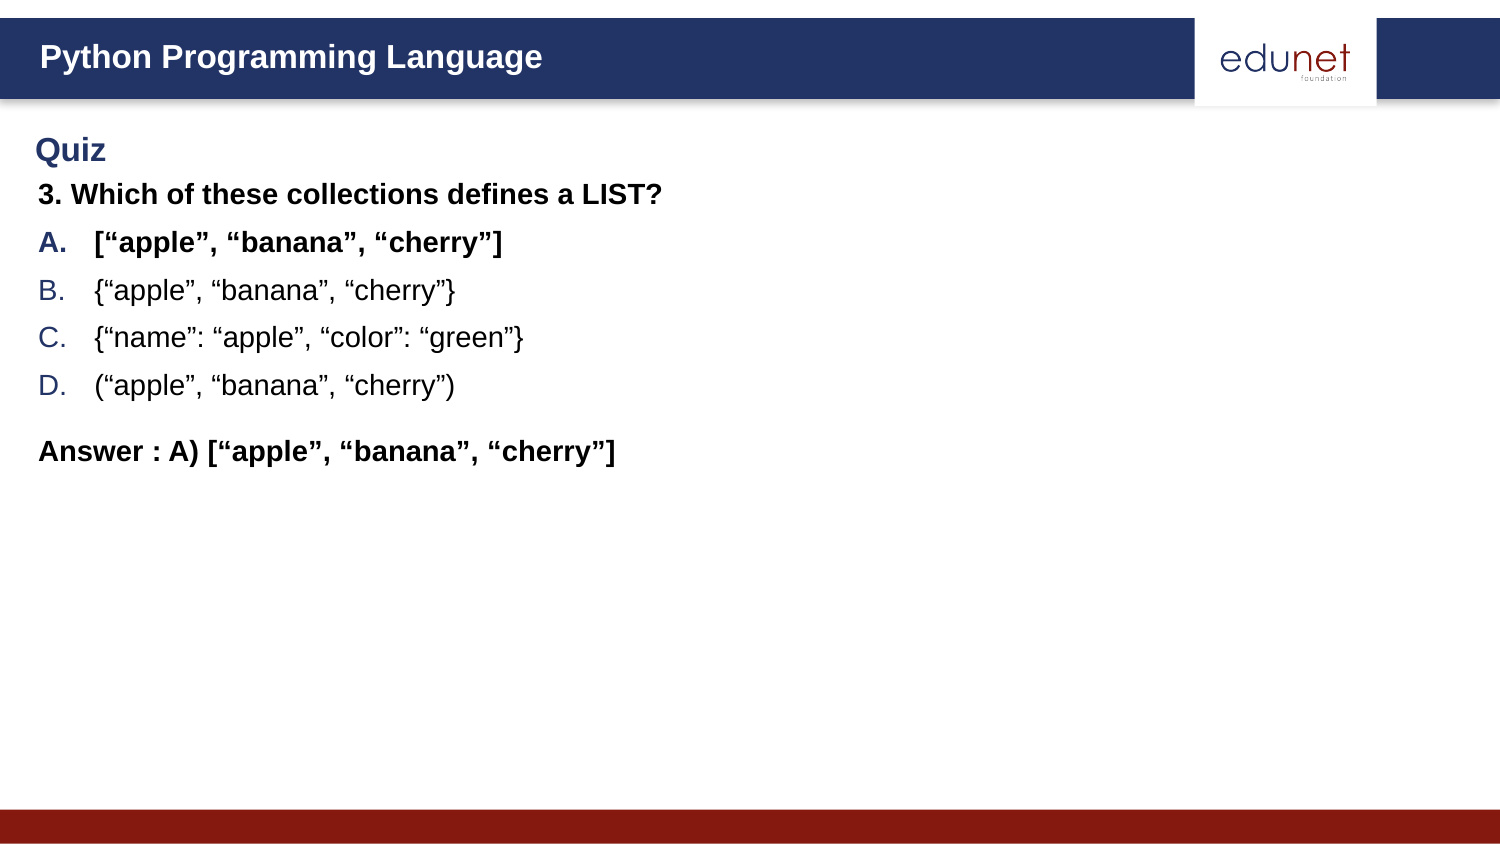

# Quiz
3. Which of these collections defines a LIST?
[“apple”, “banana”, “cherry”]
{“apple”, “banana”, “cherry”}
{“name”: “apple”, “color”: “green”}
(“apple”, “banana”, “cherry”)
Answer : A) [“apple”, “banana”, “cherry”]